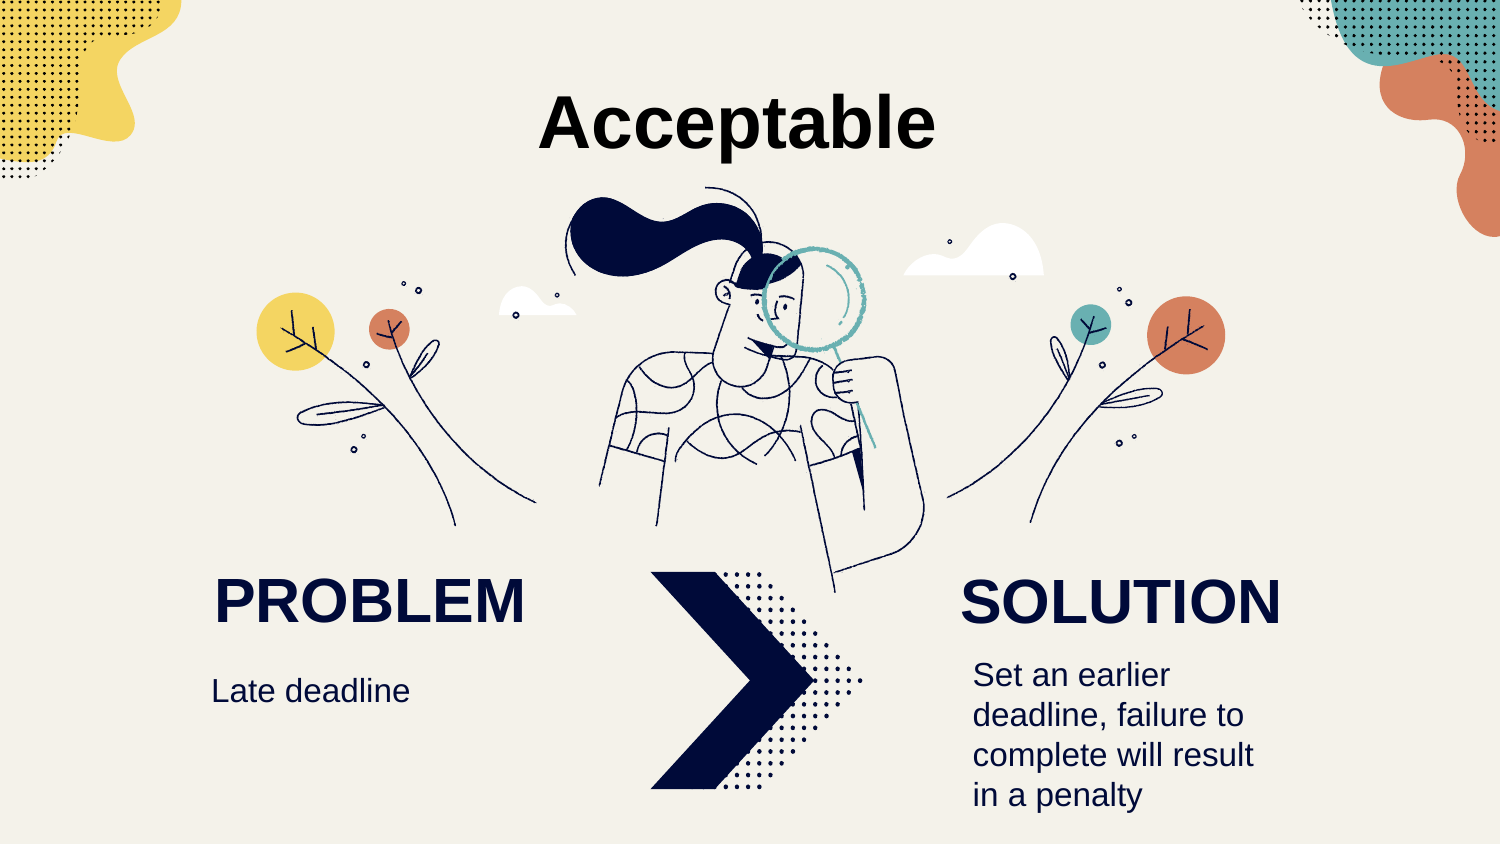

Acceptable

PROBLEM
SOLUTION

Set an earlier deadline, failure to complete will result in a penalty
Late deadline